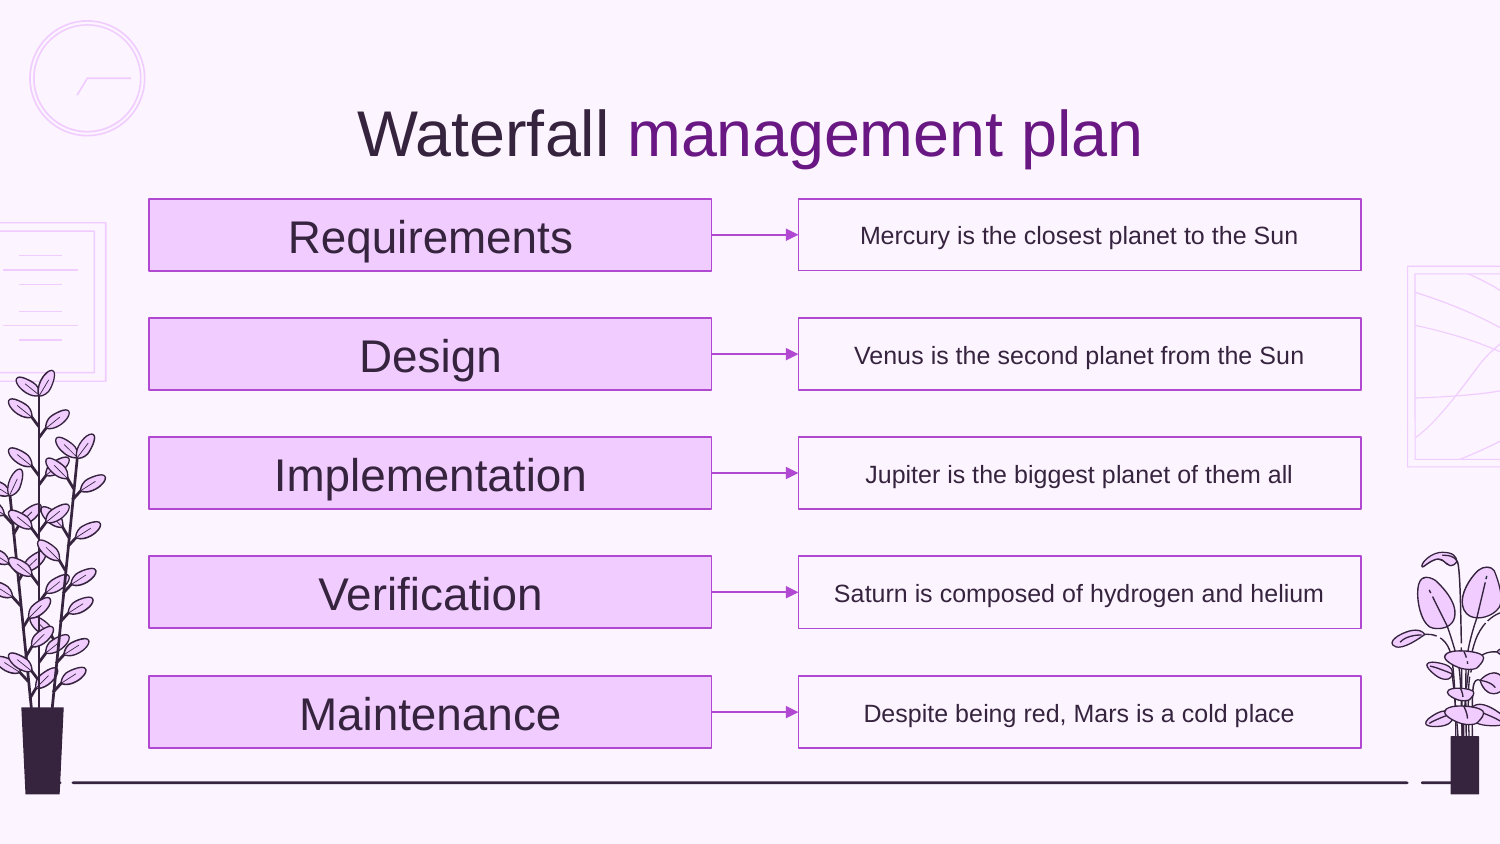

# Waterfall management plan
Requirements
Mercury is the closest planet to the Sun
Venus is the second planet from the Sun
Design
Jupiter is the biggest planet of them all
Implementation
Saturn is composed of hydrogen and helium
Verification
Maintenance
Despite being red, Mars is a cold place